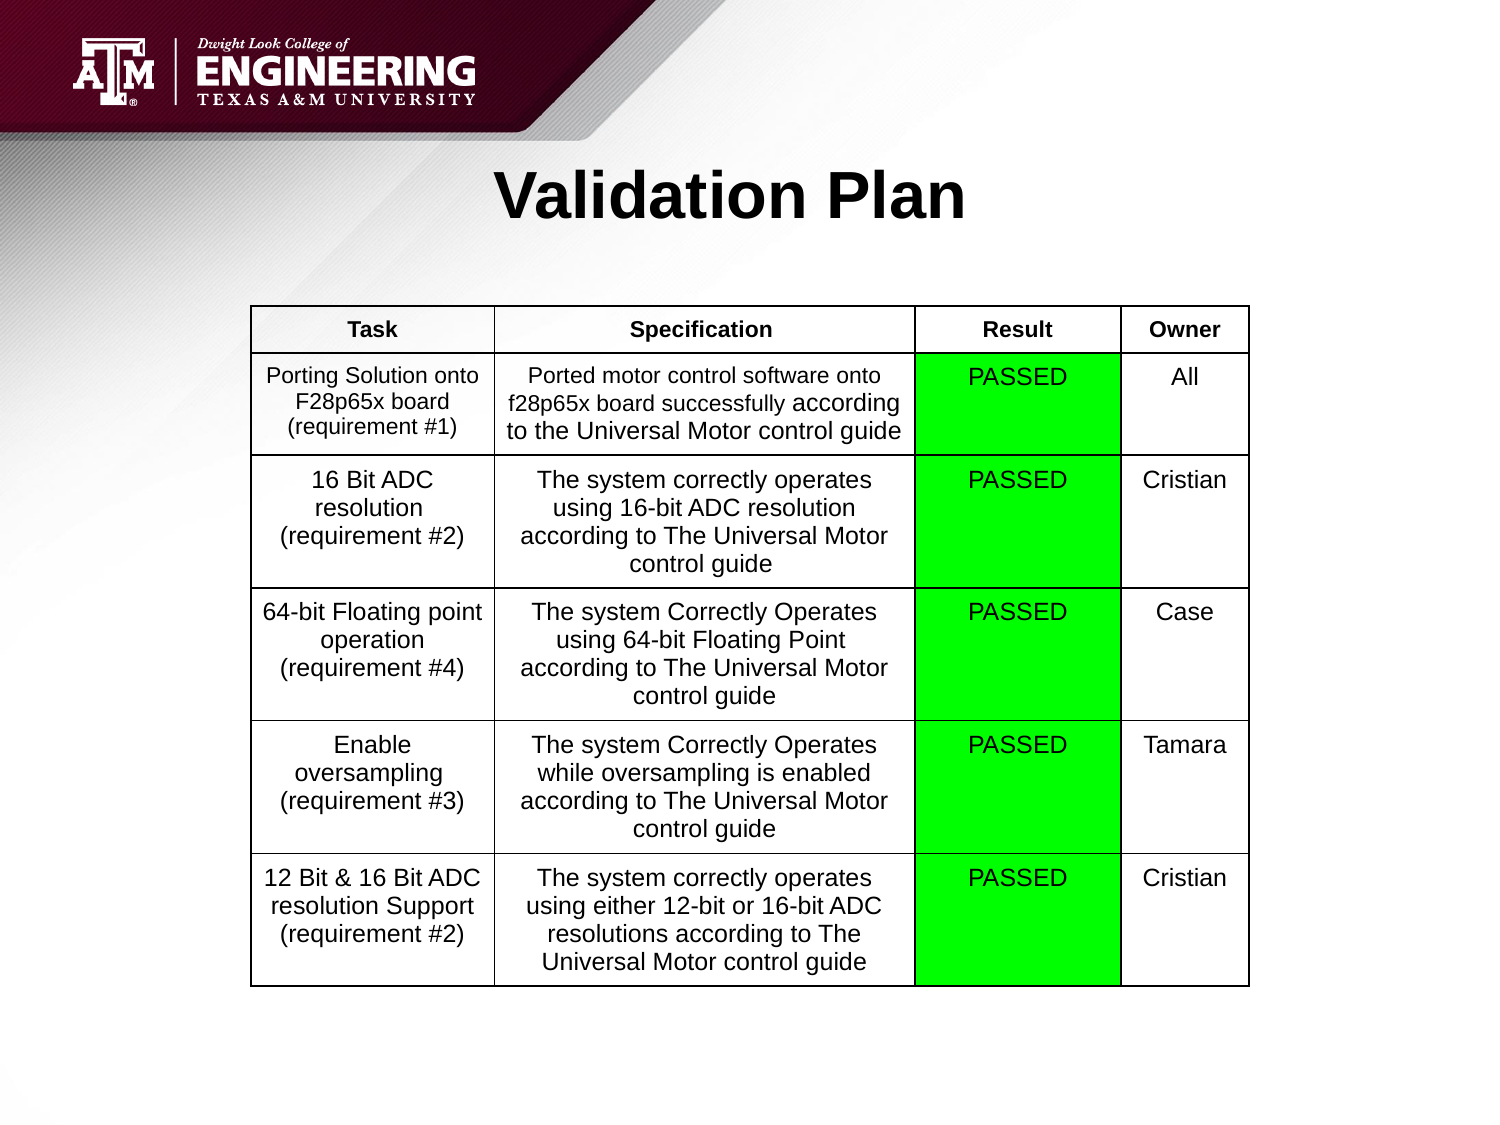

# Validation Plan
| Task | Specification | Result | Owner |
| --- | --- | --- | --- |
| Porting Solution onto F28p65x board (requirement #1) | Ported motor control software onto f28p65x board successfully according to the Universal Motor control guide | PASSED | All |
| 16 Bit ADC resolution (requirement #2) | The system correctly operates using 16-bit ADC resolution according to The Universal Motor control guide | PASSED | Cristian |
| 64-bit Floating point operation (requirement #4) | The system Correctly Operates using 64-bit Floating Point according to The Universal Motor control guide | PASSED | Case |
| Enable oversampling (requirement #3) | The system Correctly Operates while oversampling is enabled according to The Universal Motor control guide | PASSED | Tamara |
| 12 Bit & 16 Bit ADC resolution Support (requirement #2) | The system correctly operates using either 12-bit or 16-bit ADC resolutions according to The Universal Motor control guide | PASSED | Cristian |